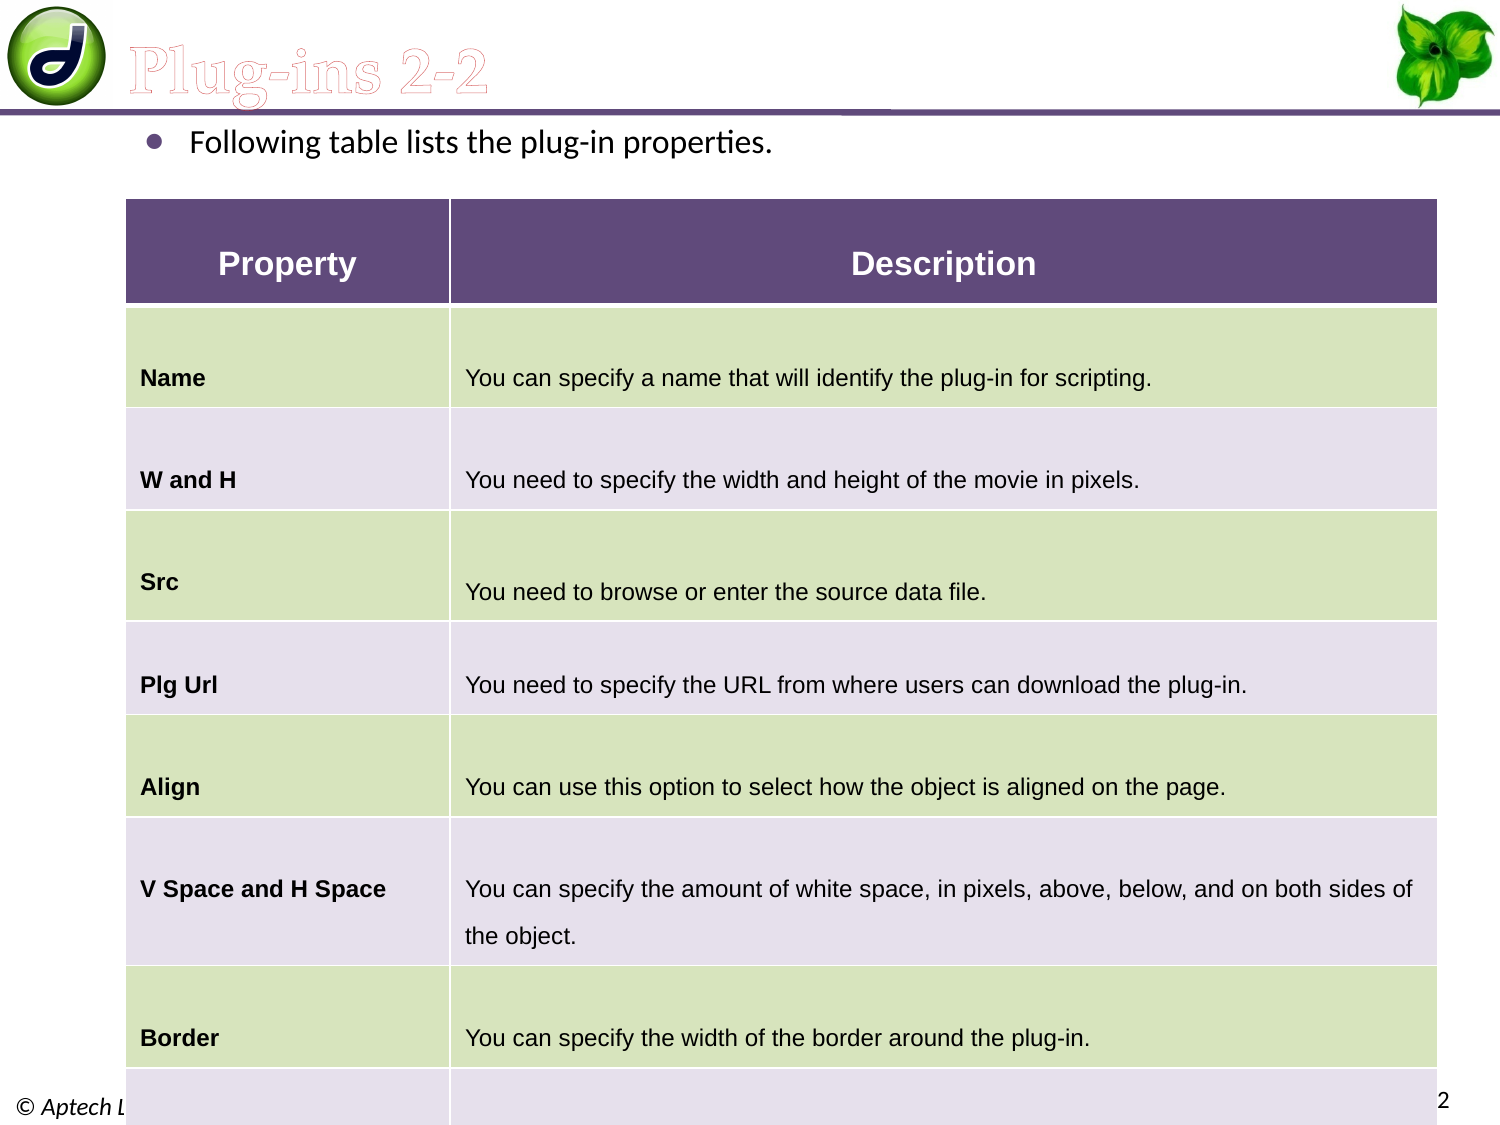

# Plug-ins 2-2
Following table lists the plug-in properties.
| Property | Description |
| --- | --- |
| Name | You can specify a name that will identify the plug-in for scripting. |
| W and H | You need to specify the width and height of the movie in pixels. |
| Src | You need to browse or enter the source data file. |
| Plg Url | You need to specify the URL from where users can download the plug-in. |
| Align | You can use this option to select how the object is aligned on the page. |
| V Space and H Space | You can specify the amount of white space, in pixels, above, below, and on both sides of the object. |
| Border | You can specify the width of the border around the plug-in. |
| Parameter | You can specify additional parameters to pass to the Netscape Navigator plug-in. |
Working with Multimedia Objects / Session 4
42